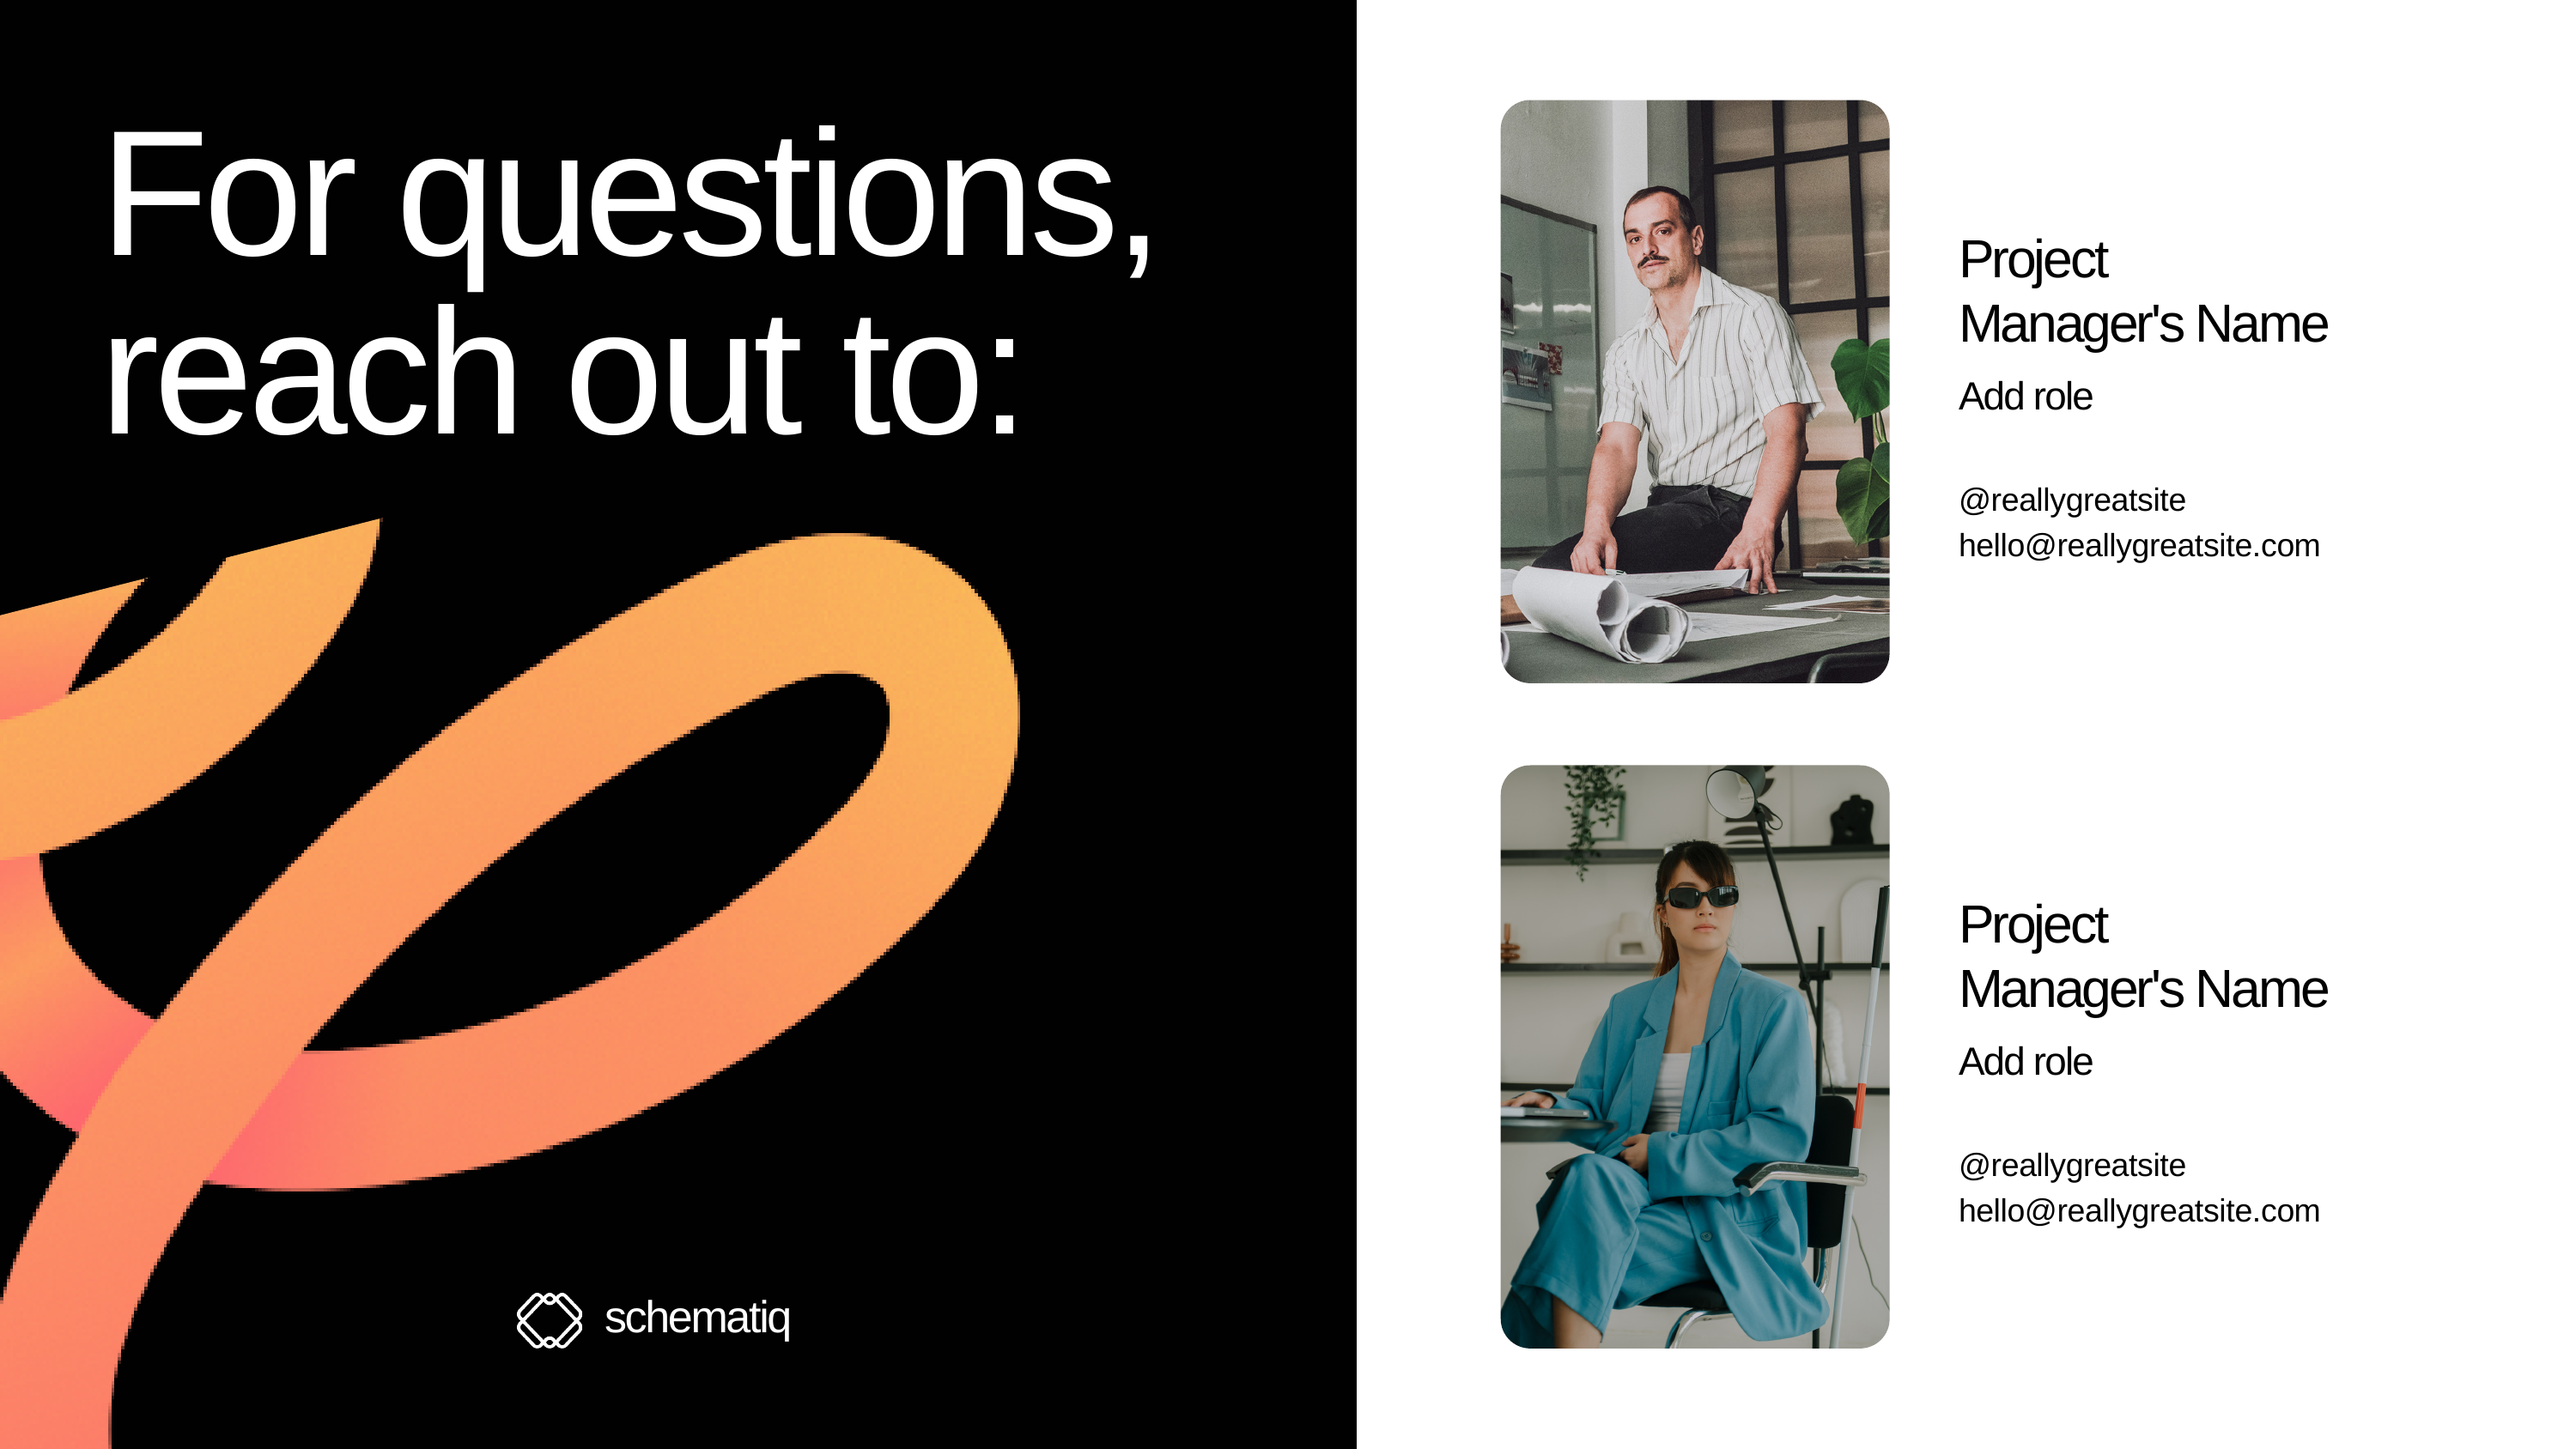

For questions, reach out to:
Project
Manager's Name
Add role
@reallygreatsite
hello@reallygreatsite.com

Project
Manager's Name
Add role
@reallygreatsite
hello@reallygreatsite.com

schematiq